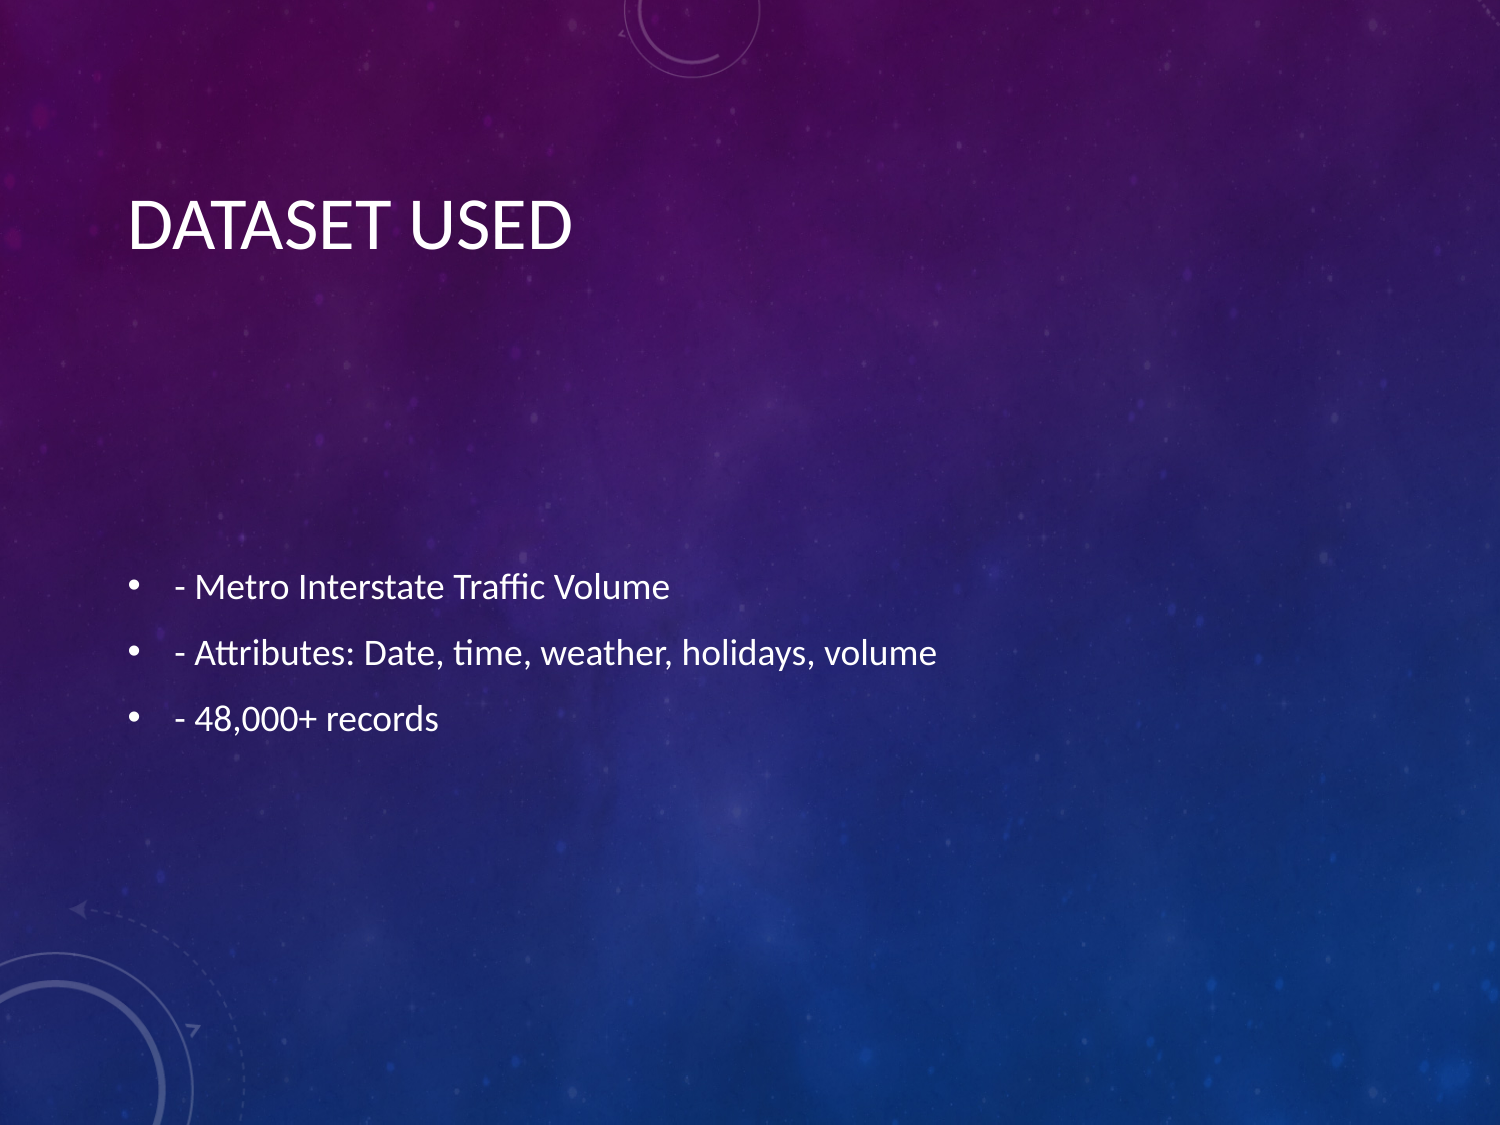

# Dataset Used
- Metro Interstate Traffic Volume
- Attributes: Date, time, weather, holidays, volume
- 48,000+ records